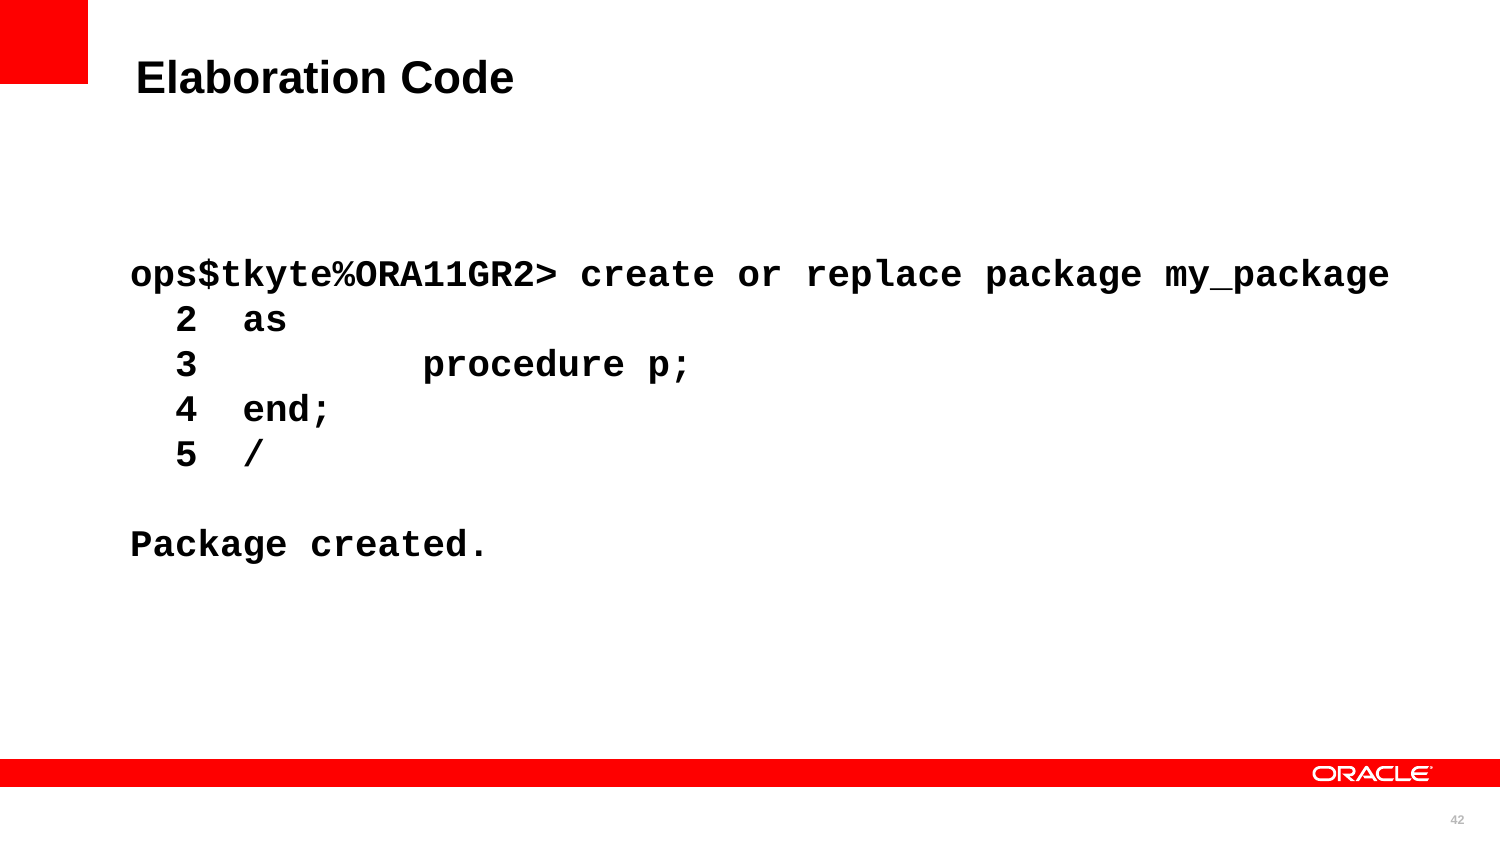

Elaboration Code
ops$tkyte%ORA11GR2> create or replace package my_package
  2  as
  3          procedure p;
  4  end;
  5  /

Package created.